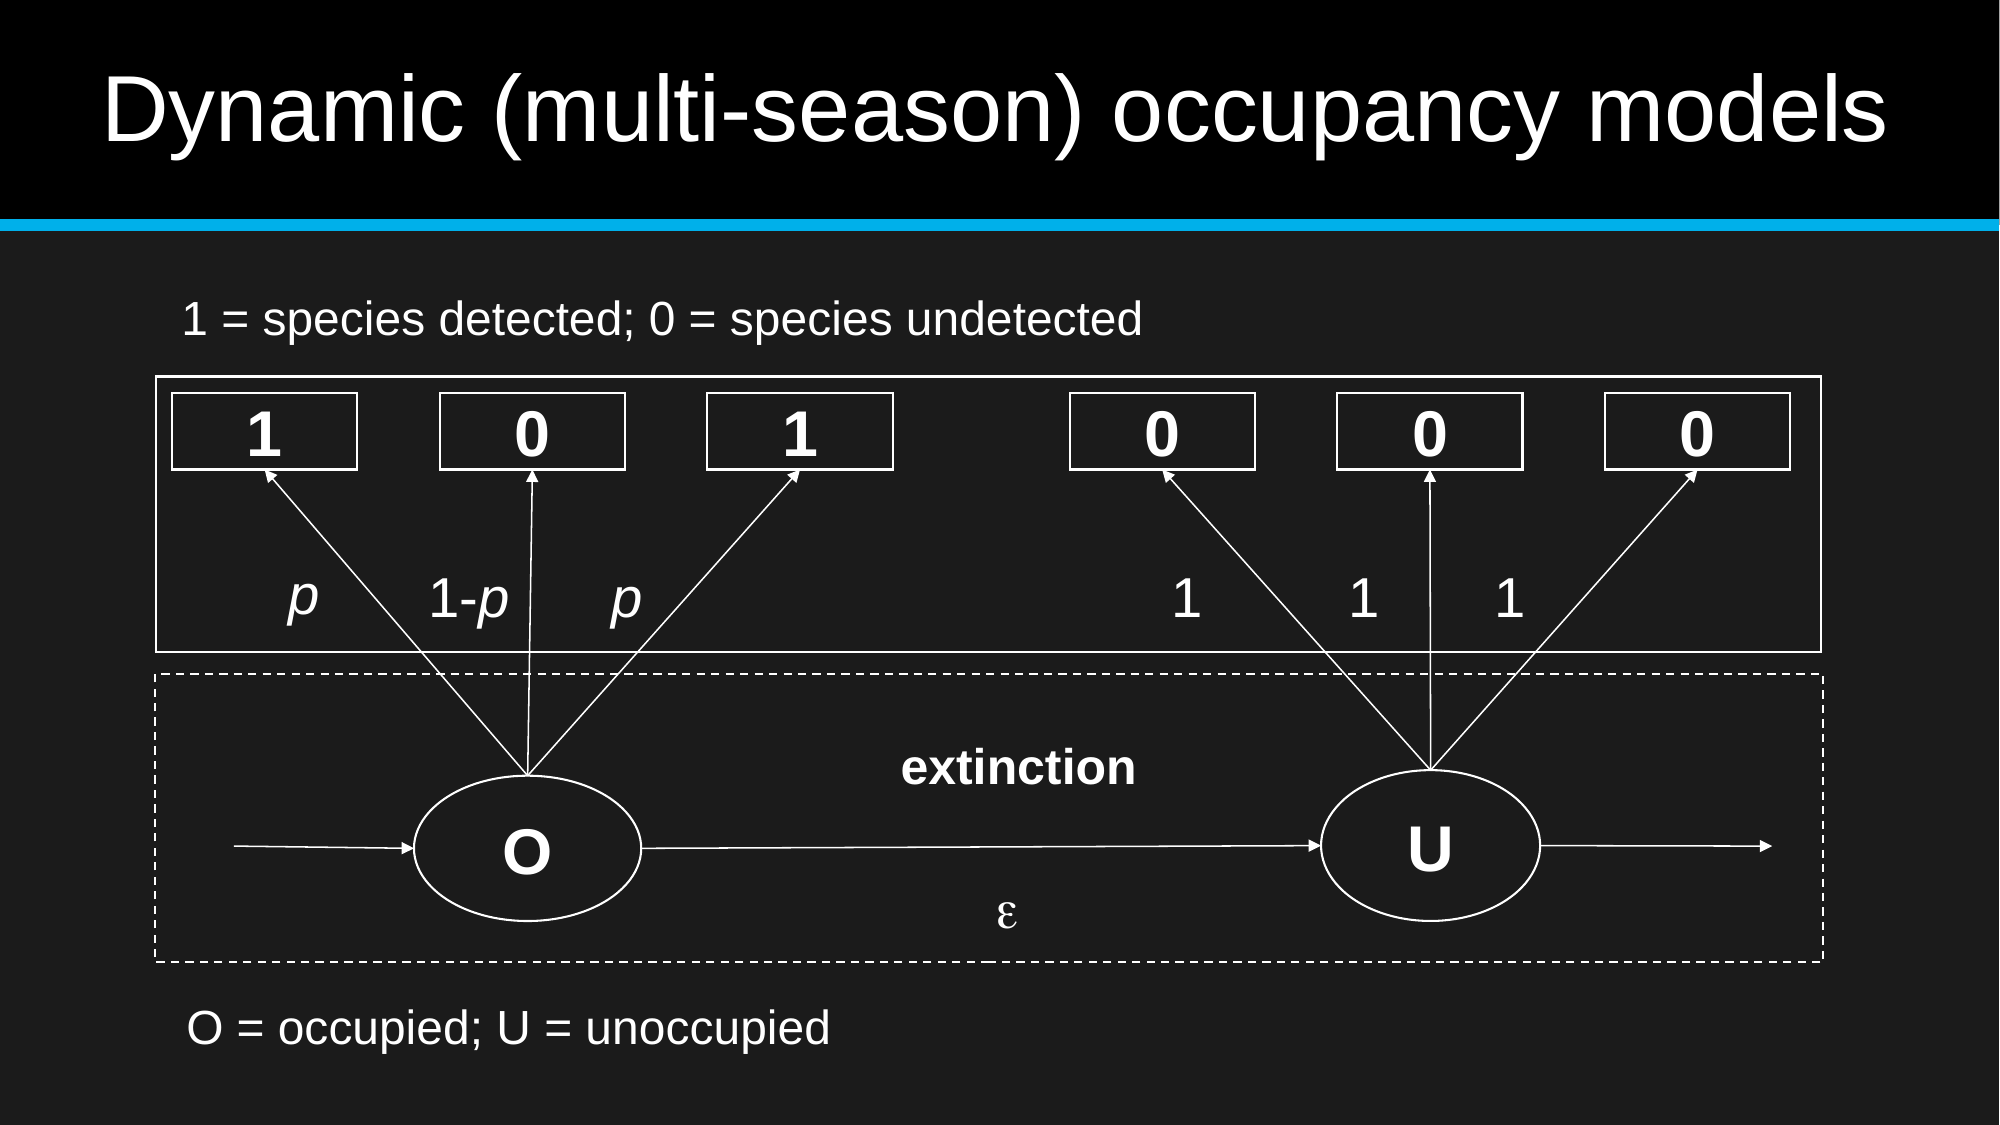

# Dynamic (multi-season) occupancy models
1 = species detected; 0 = species undetected

1
0
1
0
0
0
p
1-p
p
1
1
1

extinction
U
O
ε
O = occupied; U = unoccupied